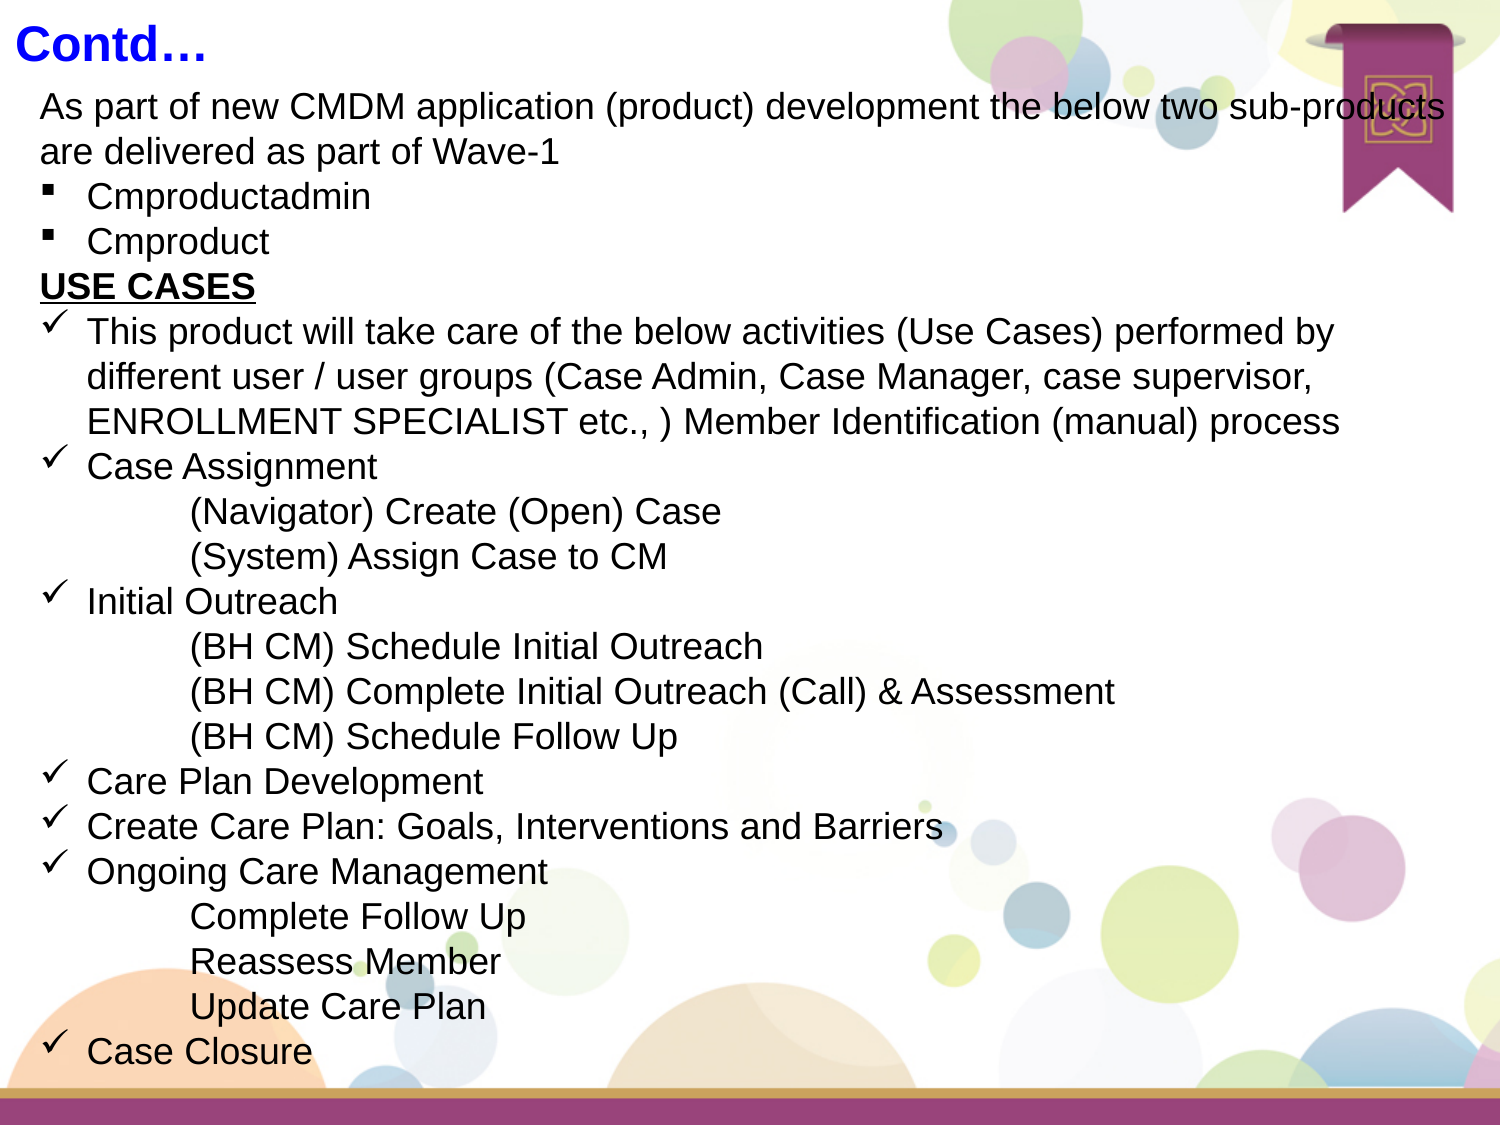

# Contd…
As part of new CMDM application (product) development the below two sub-products are delivered as part of Wave-1
Cmproductadmin
Cmproduct
USE CASES
This product will take care of the below activities (Use Cases) performed by different user / user groups (Case Admin, Case Manager, case supervisor, ENROLLMENT SPECIALIST etc., ) Member Identification (manual) process
Case Assignment
(Navigator) Create (Open) Case
(System) Assign Case to CM
Initial Outreach
(BH CM) Schedule Initial Outreach
(BH CM) Complete Initial Outreach (Call) & Assessment
(BH CM) Schedule Follow Up
Care Plan Development
Create Care Plan: Goals, Interventions and Barriers
Ongoing Care Management
Complete Follow Up
Reassess Member
Update Care Plan
Case Closure